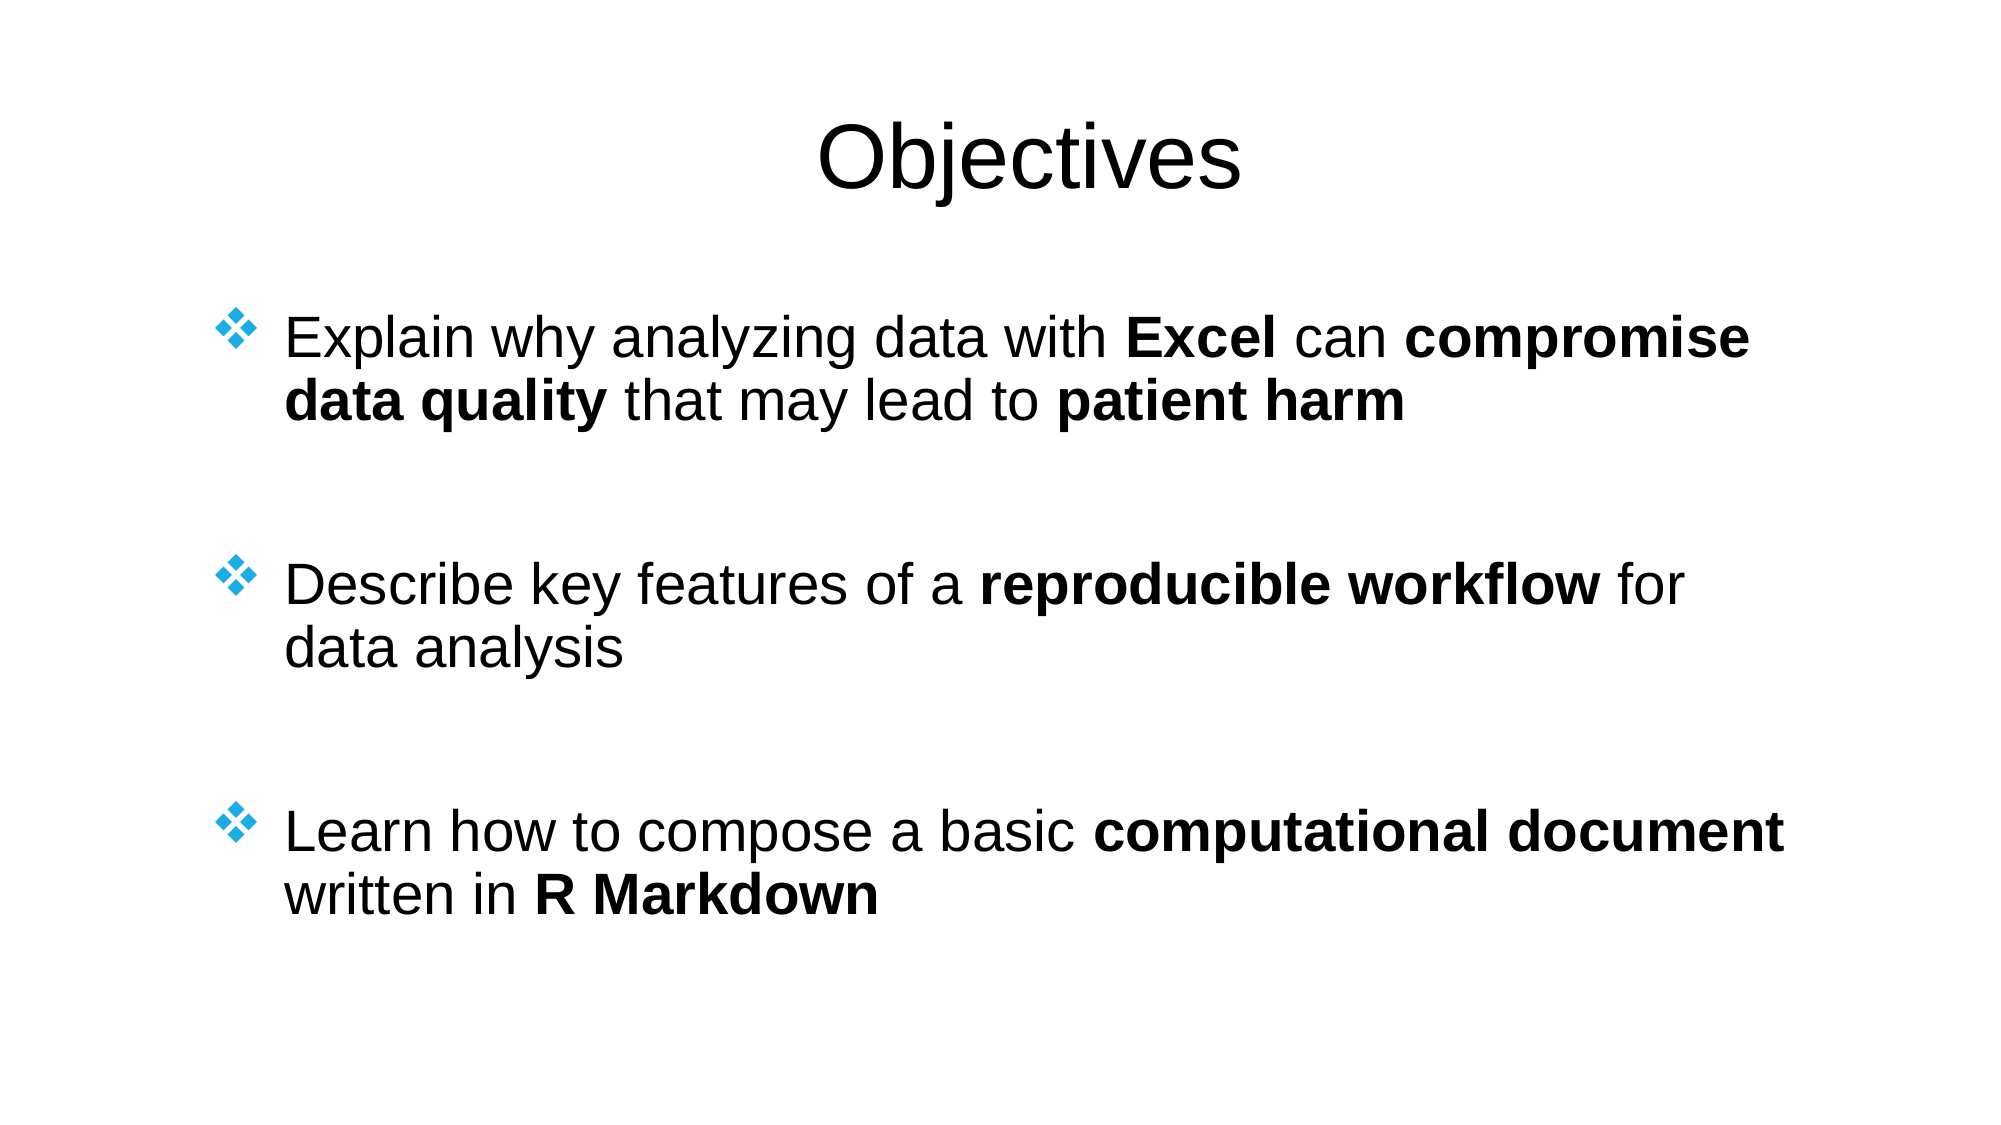

Objectives
Explain why analyzing data with Excel can compromise data quality that may lead to patient harm

Describe key features of a reproducible workflow for data analysis

Learn how to compose a basic computational document written in R Markdown